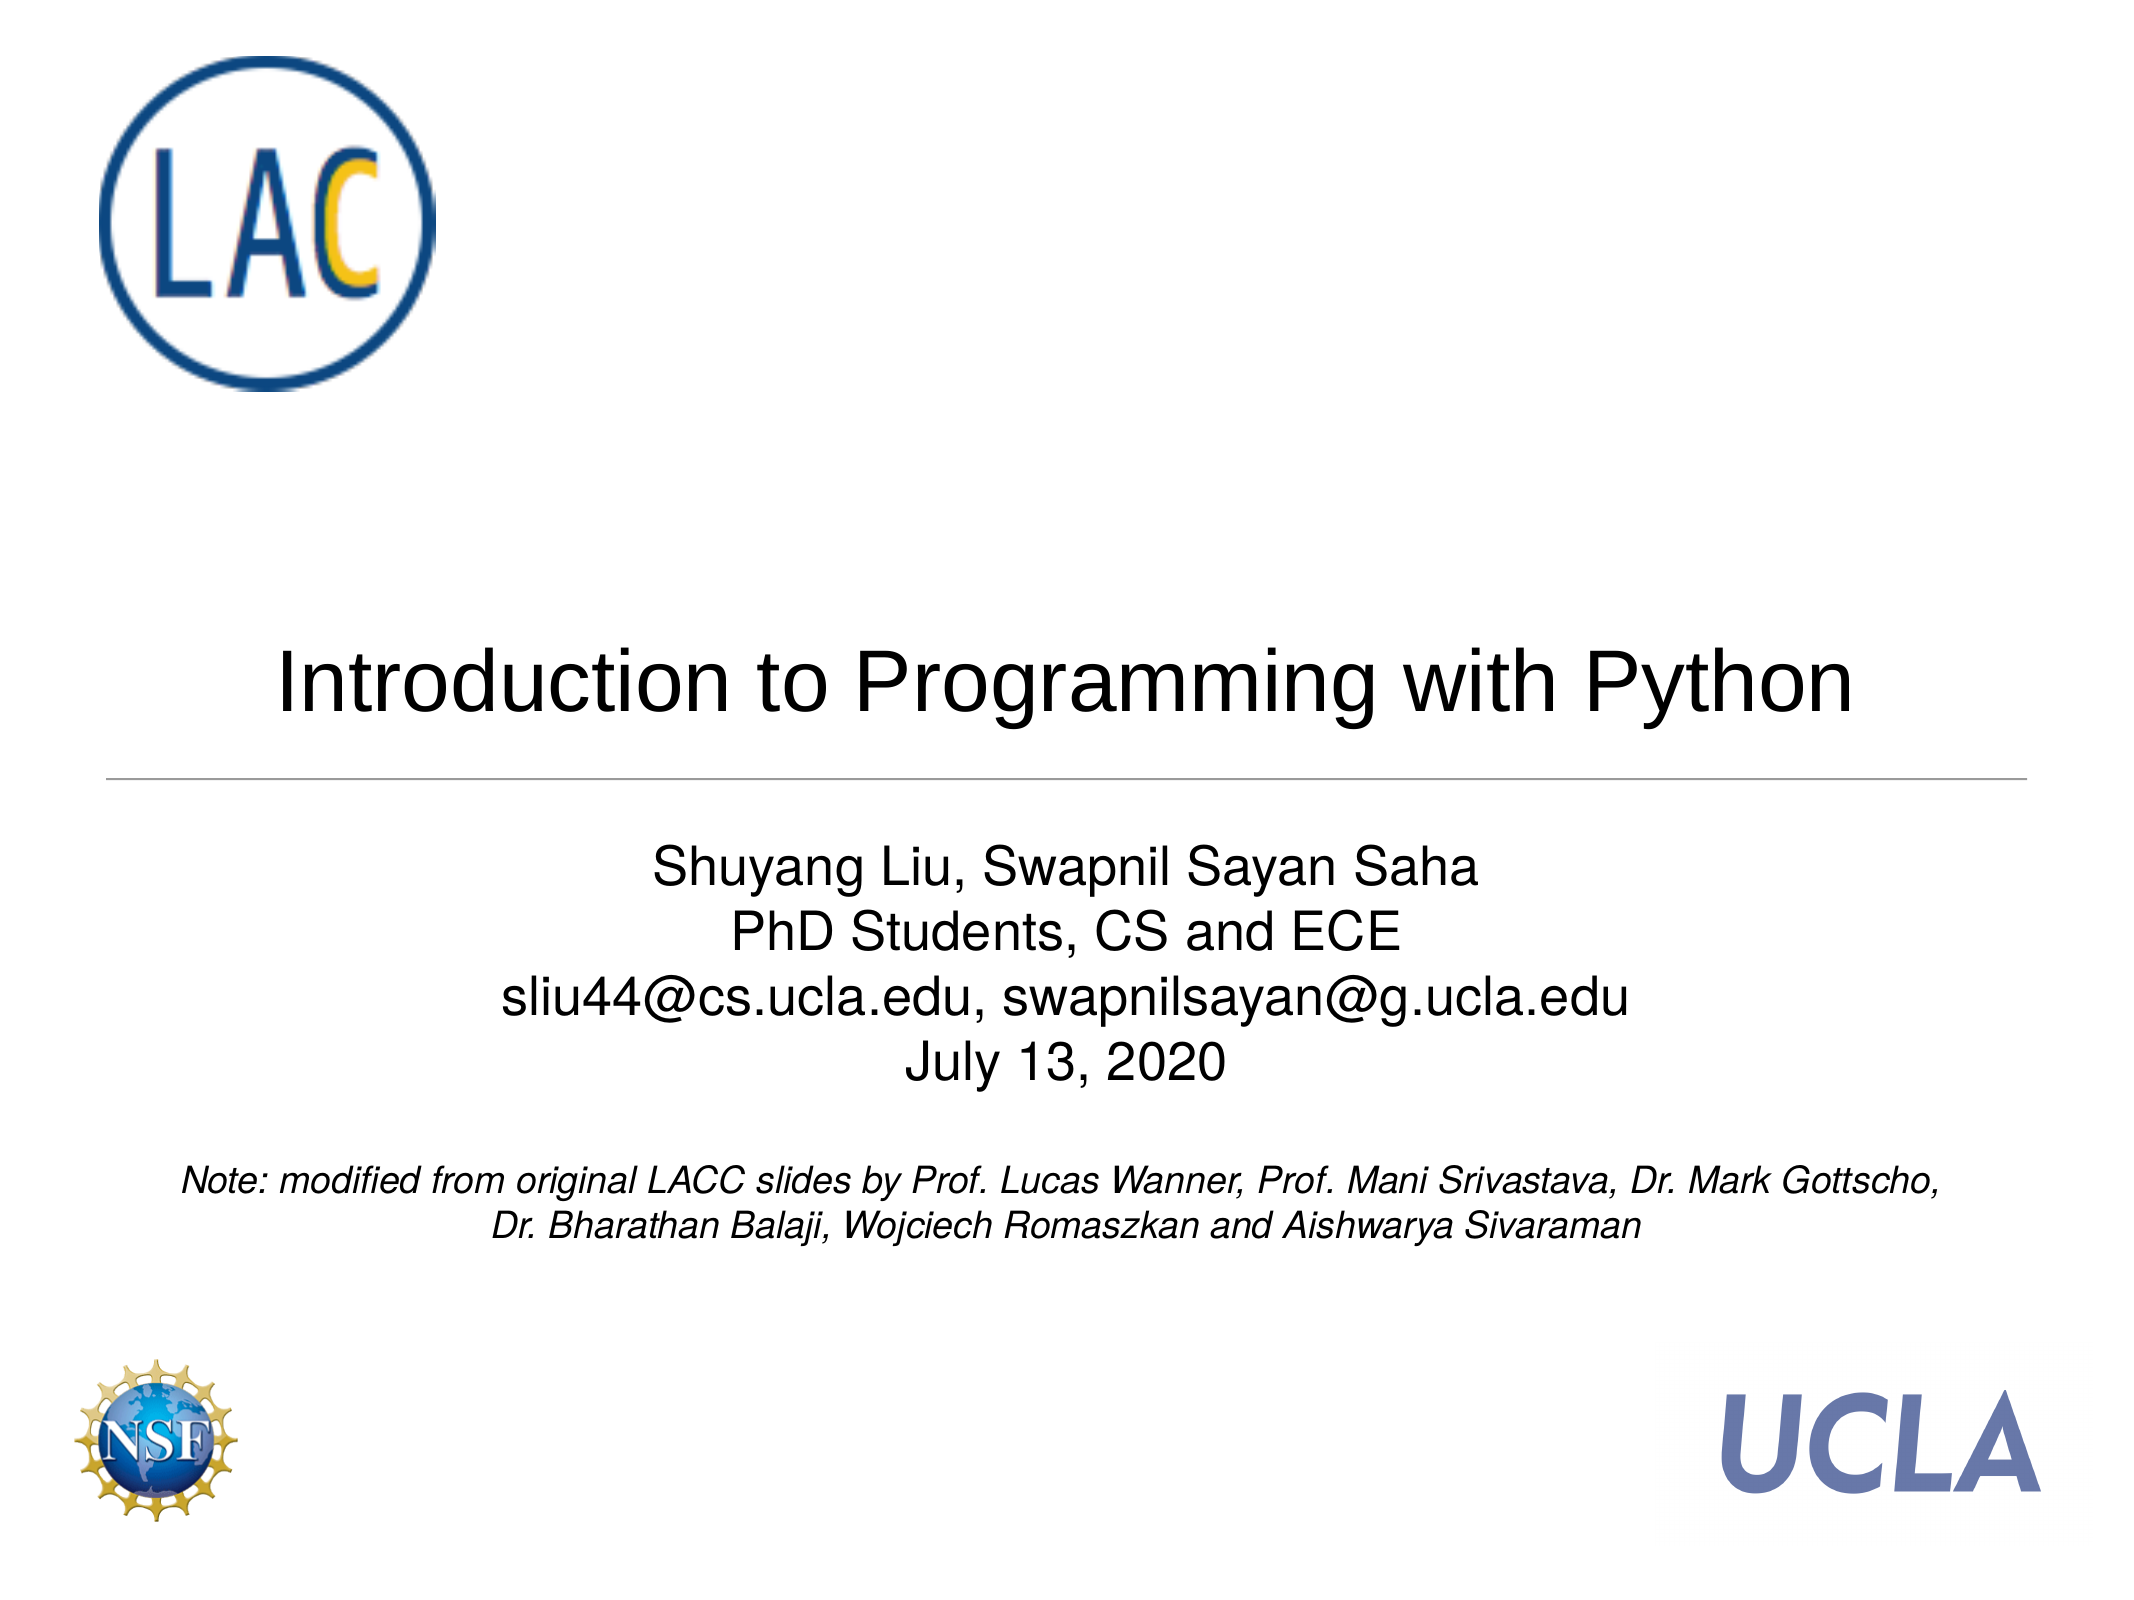

# Introduction to Programming with Python
Shuyang Liu, Swapnil Sayan Saha
PhD Students, CS and ECE
sliu44@cs.ucla.edu, swapnilsayan@g.ucla.edu
July 13, 2020
Note: modified from original LACC slides by Prof. Lucas Wanner, Prof. Mani Srivastava, Dr. Mark Gottscho,
Dr. Bharathan Balaji, Wojciech Romaszkan and Aishwarya Sivaraman